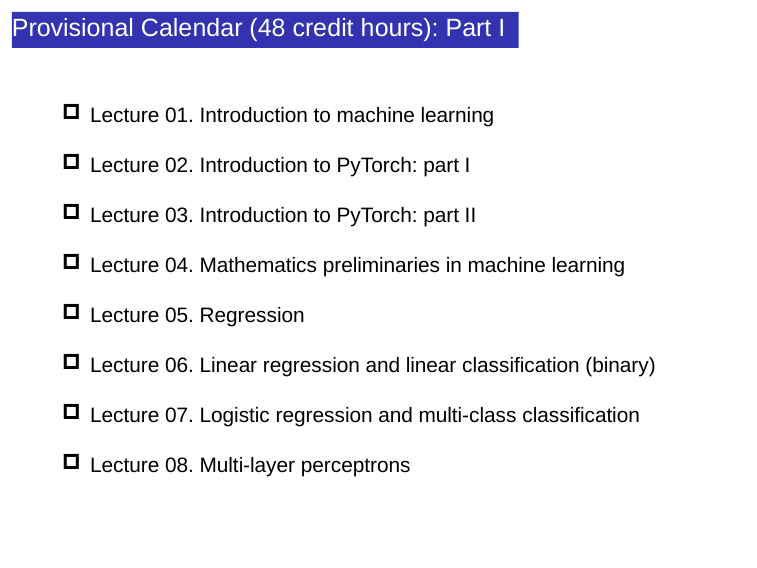

Provisional Calendar (48 credit hours): Part I
Lecture 01. Introduction to machine learning

Lecture 02. Introduction to PyTorch: part I

Lecture 03. Introduction to PyTorch: part II

Lecture 04. Mathematics preliminaries in machine learning

Lecture 05. Regression

Lecture 06. Linear regression and linear classification (binary)

Lecture 07. Logistic regression and multi-class classification

Lecture 08. Multi-layer perceptrons